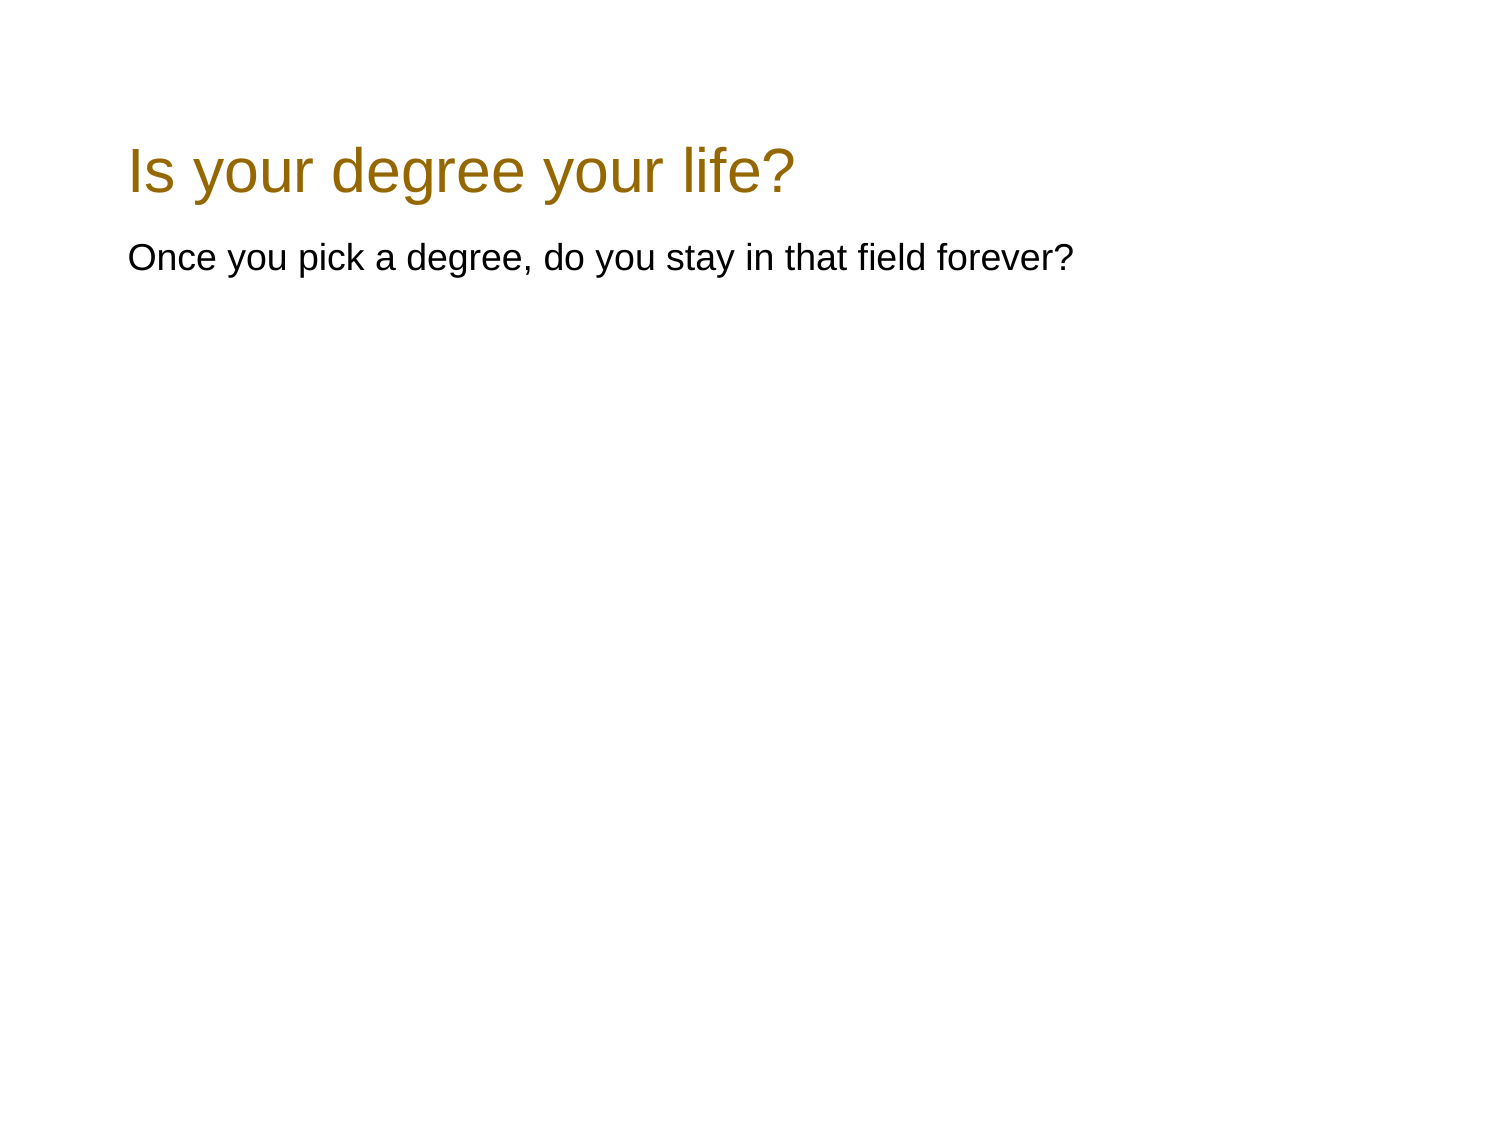

# Is your degree your life?
Once you pick a degree, do you stay in that field forever?